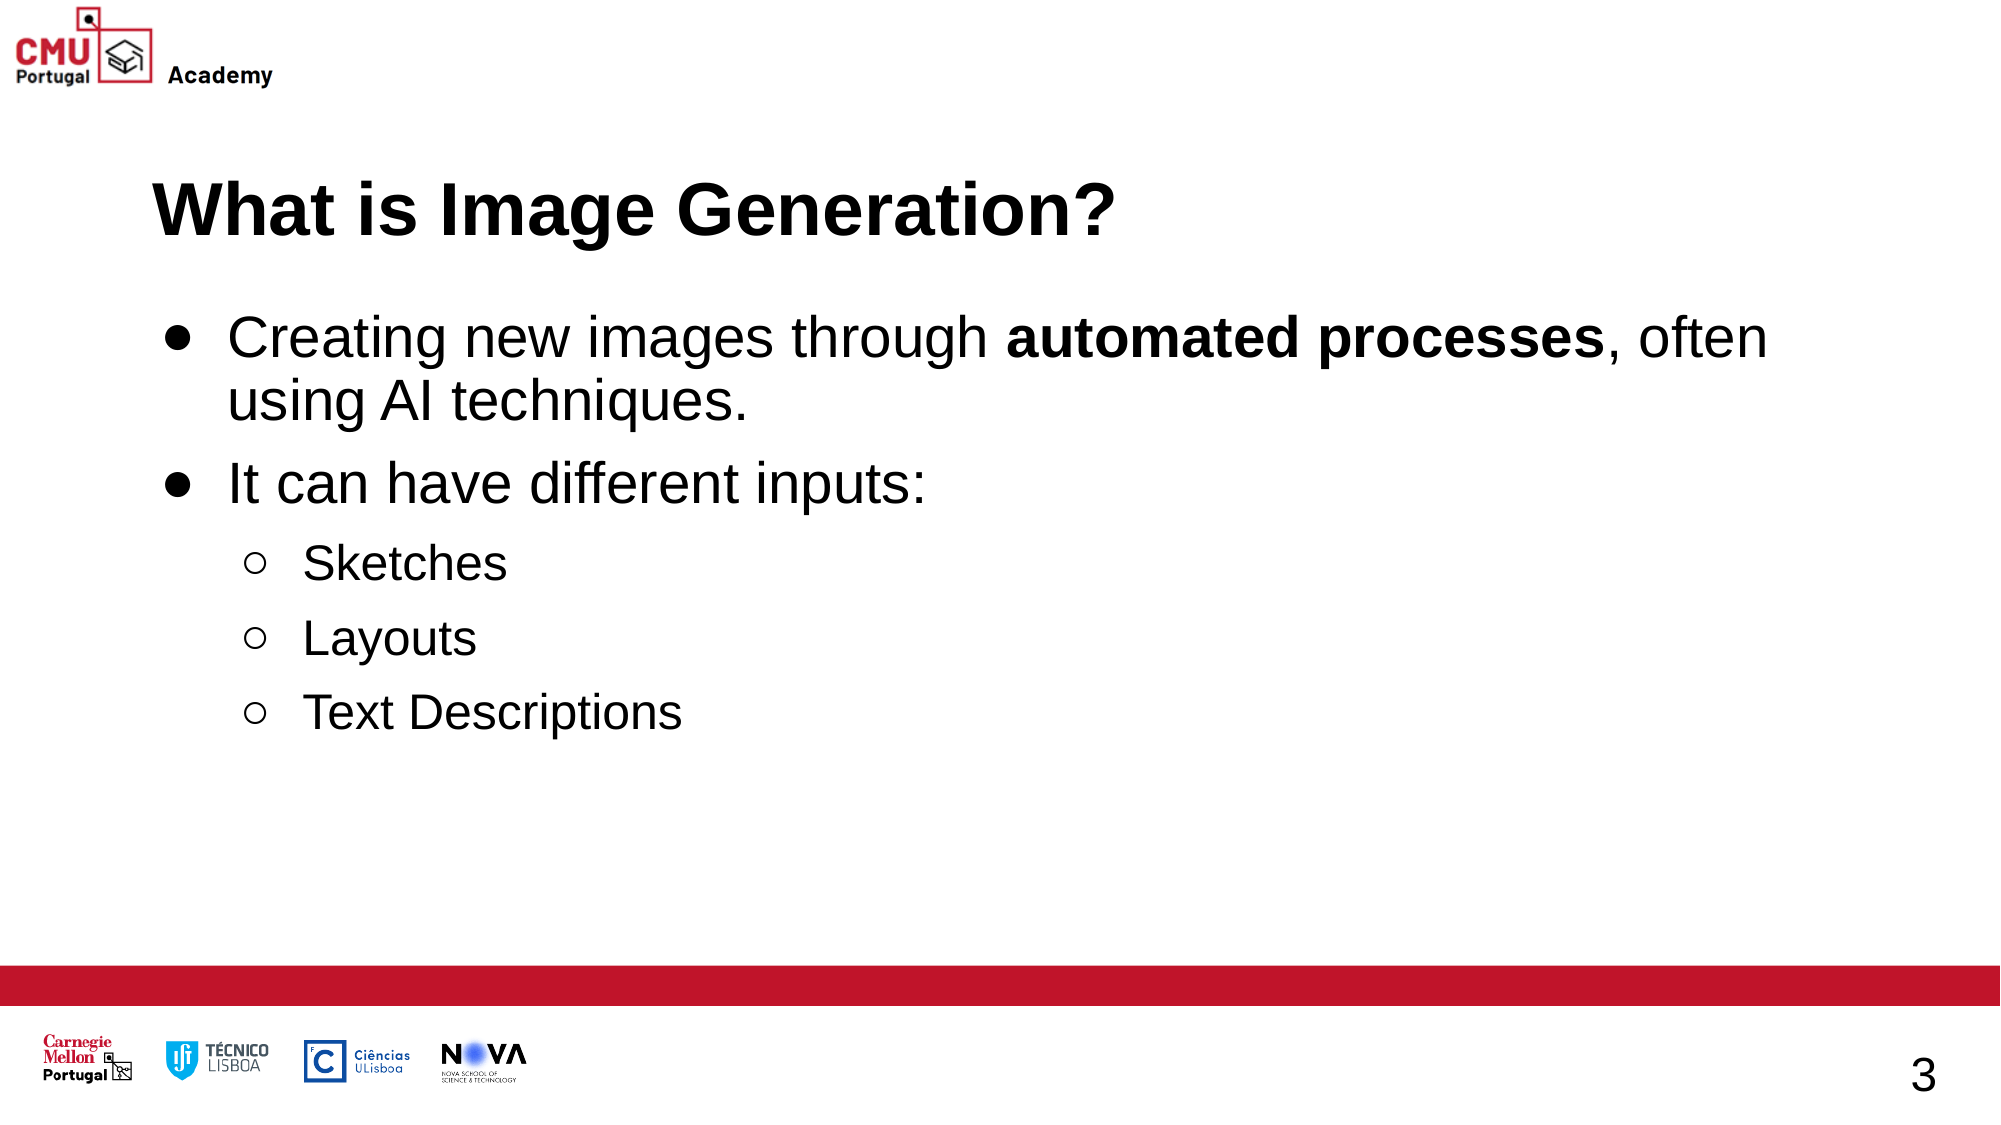

# What is Image Generation?
Creating new images through automated processes, often using AI techniques.
It can have different inputs:
Sketches
Layouts
Text Descriptions
3